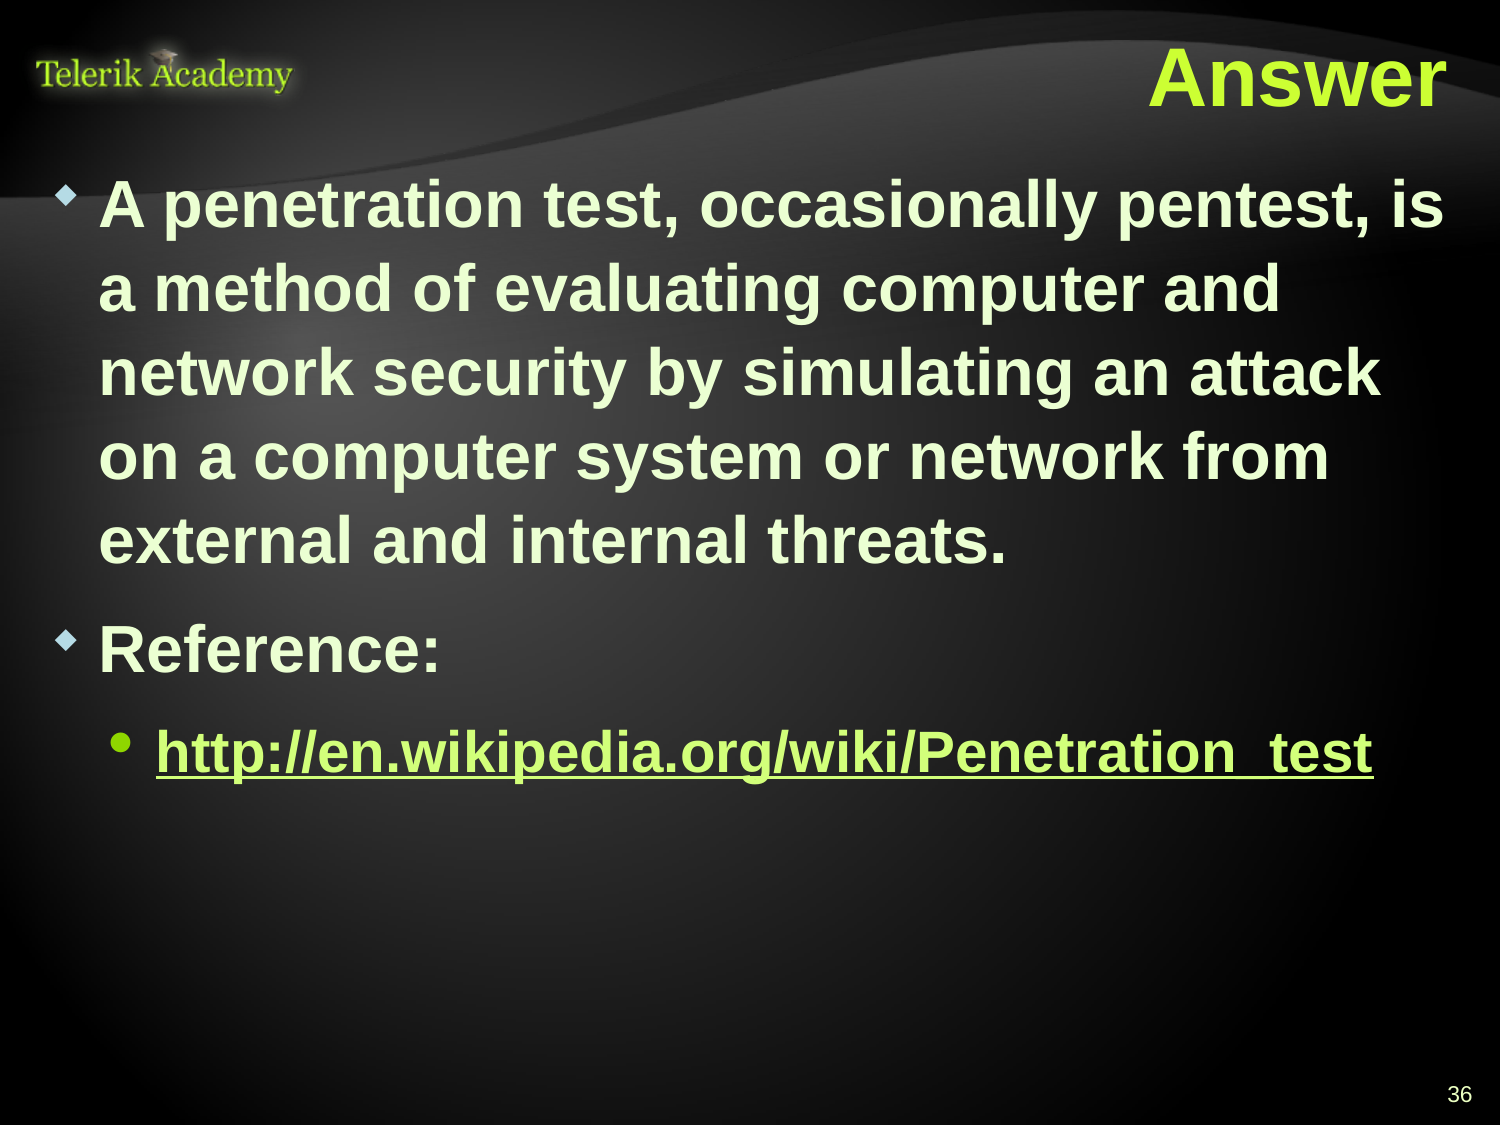

# Answer
A penetration test, occasionally pentest, is a method of evaluating computer and network security by simulating an attack on a computer system or network from external and internal threats.
Reference:
http://en.wikipedia.org/wiki/Penetration_test
36